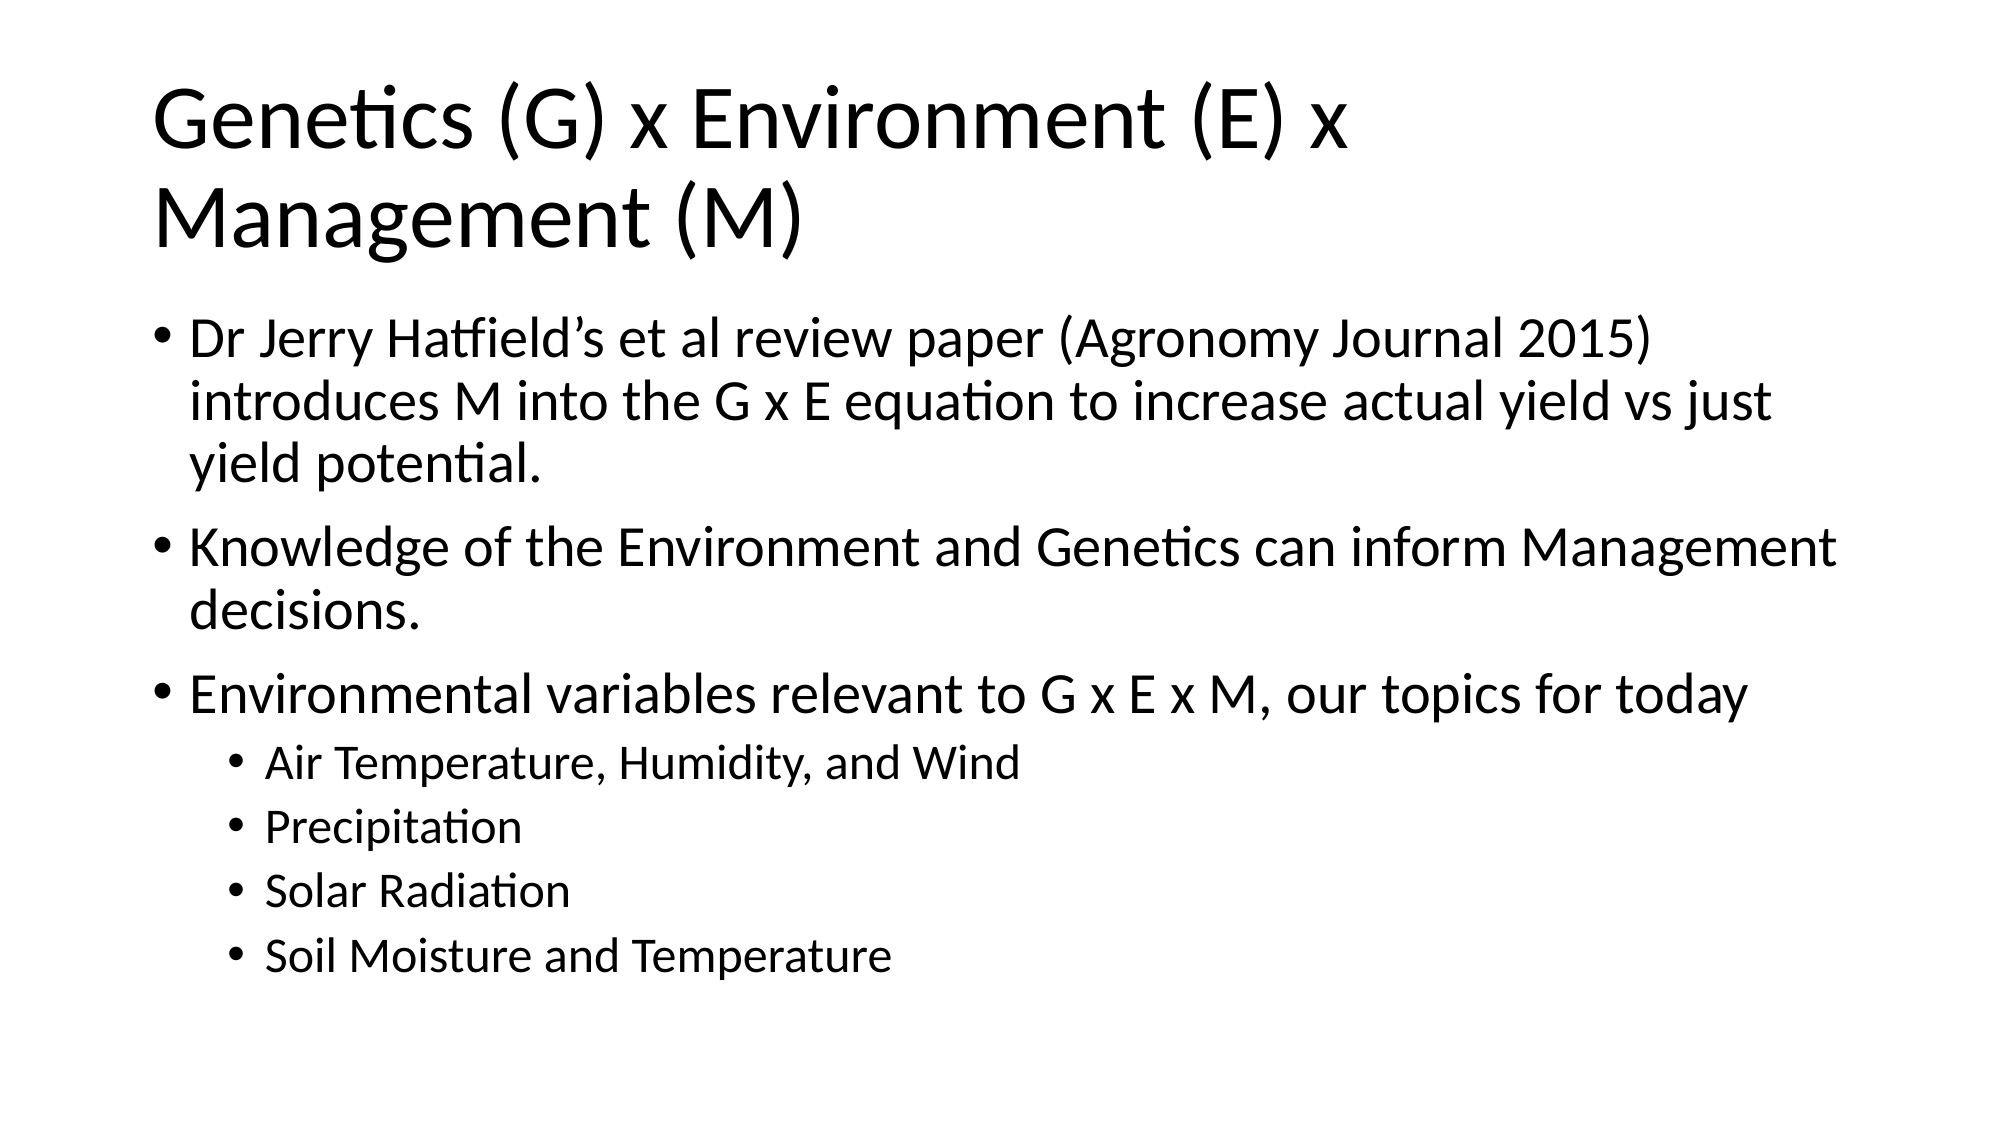

# Genetics (G) x Environment (E) x Management (M)
Dr Jerry Hatfield’s et al review paper (Agronomy Journal 2015) introduces M into the G x E equation to increase actual yield vs just yield potential.
Knowledge of the Environment and Genetics can inform Management decisions.
Environmental variables relevant to G x E x M, our topics for today
Air Temperature, Humidity, and Wind
Precipitation
Solar Radiation
Soil Moisture and Temperature